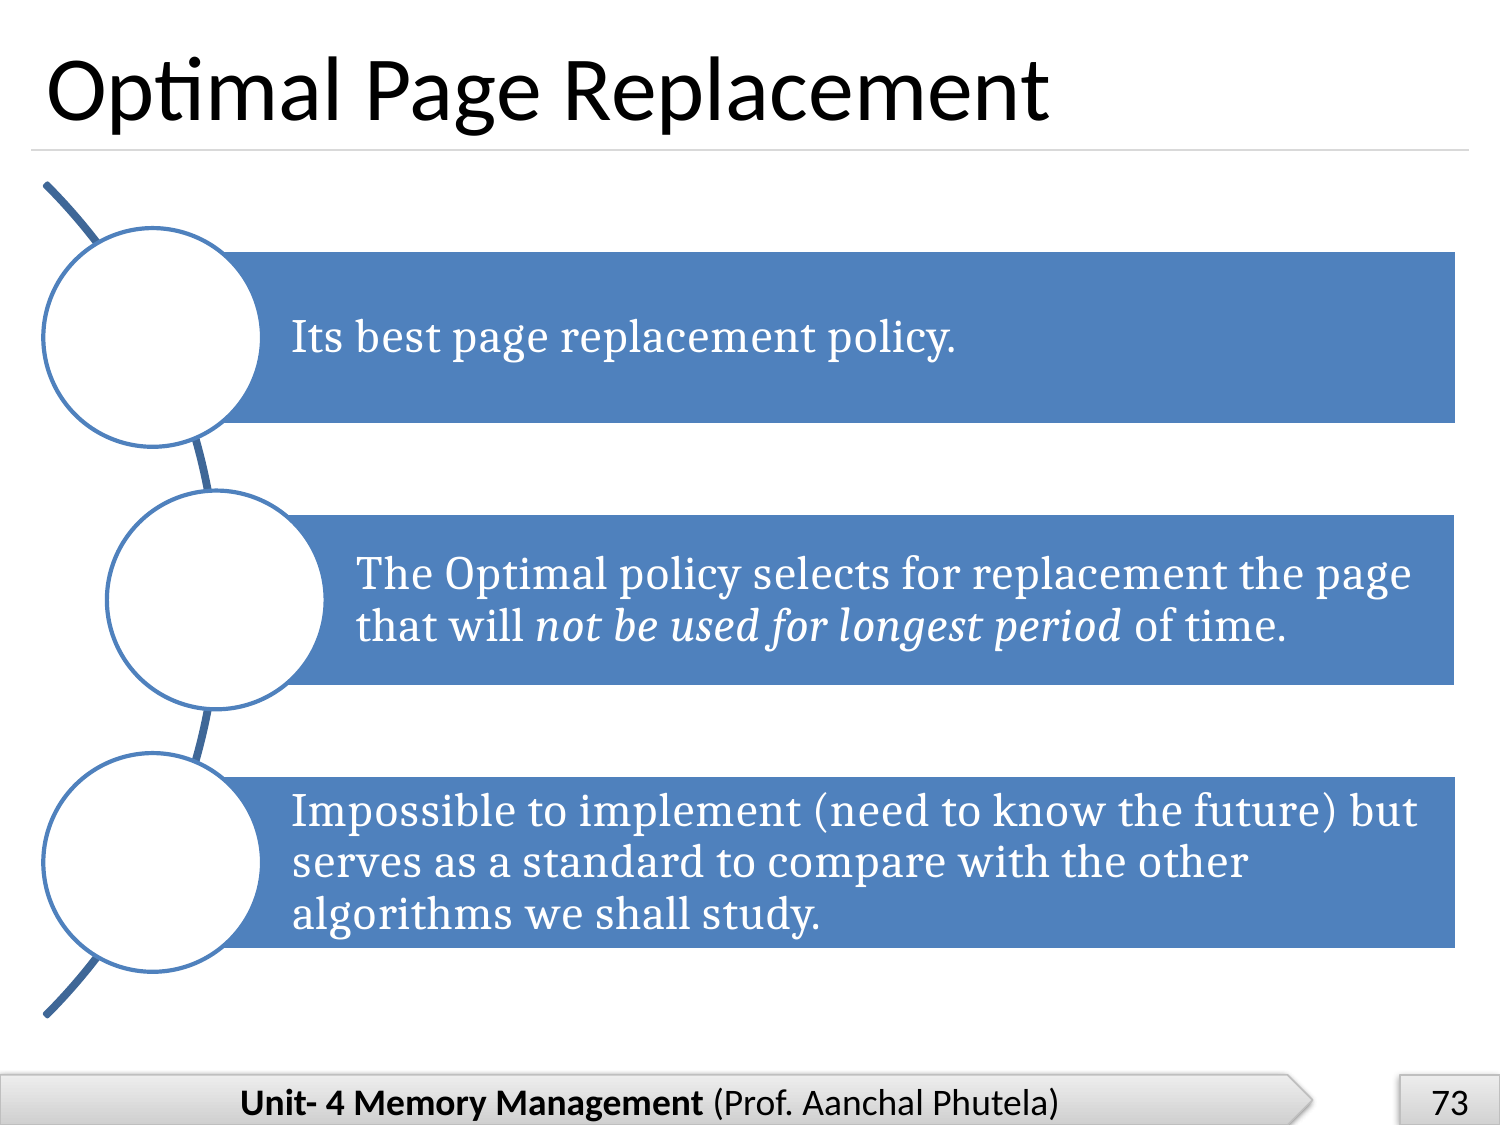

# Optimal Page Replacement
Its best page replacement policy.
The Optimal policy selects for replacement the page that will not be used for longest period of time.
Impossible to implement (need to know the future) but serves as a standard to compare with the other algorithms we shall study.